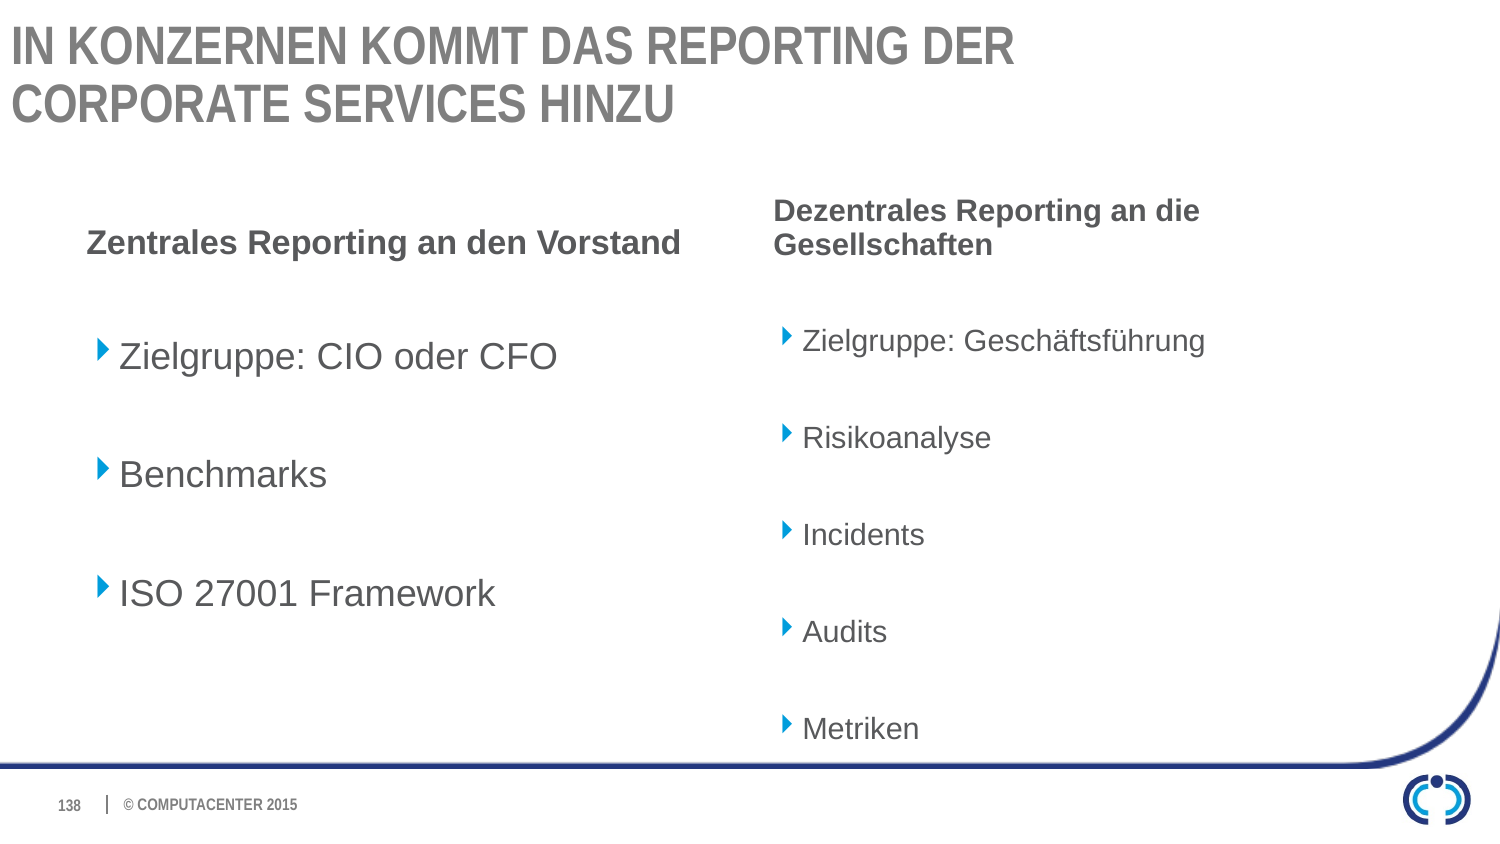

# In Konzernen kommt das Reporting der Corporate Services hinzu
Zentrales Reporting an den Vorstand
Dezentrales Reporting an die Gesellschaften

Zielgruppe: CIO oder CFO

Benchmarks

ISO 27001 Framework

Zielgruppe: Geschäftsführung

Risikoanalyse

Incidents

Audits

Metriken
138